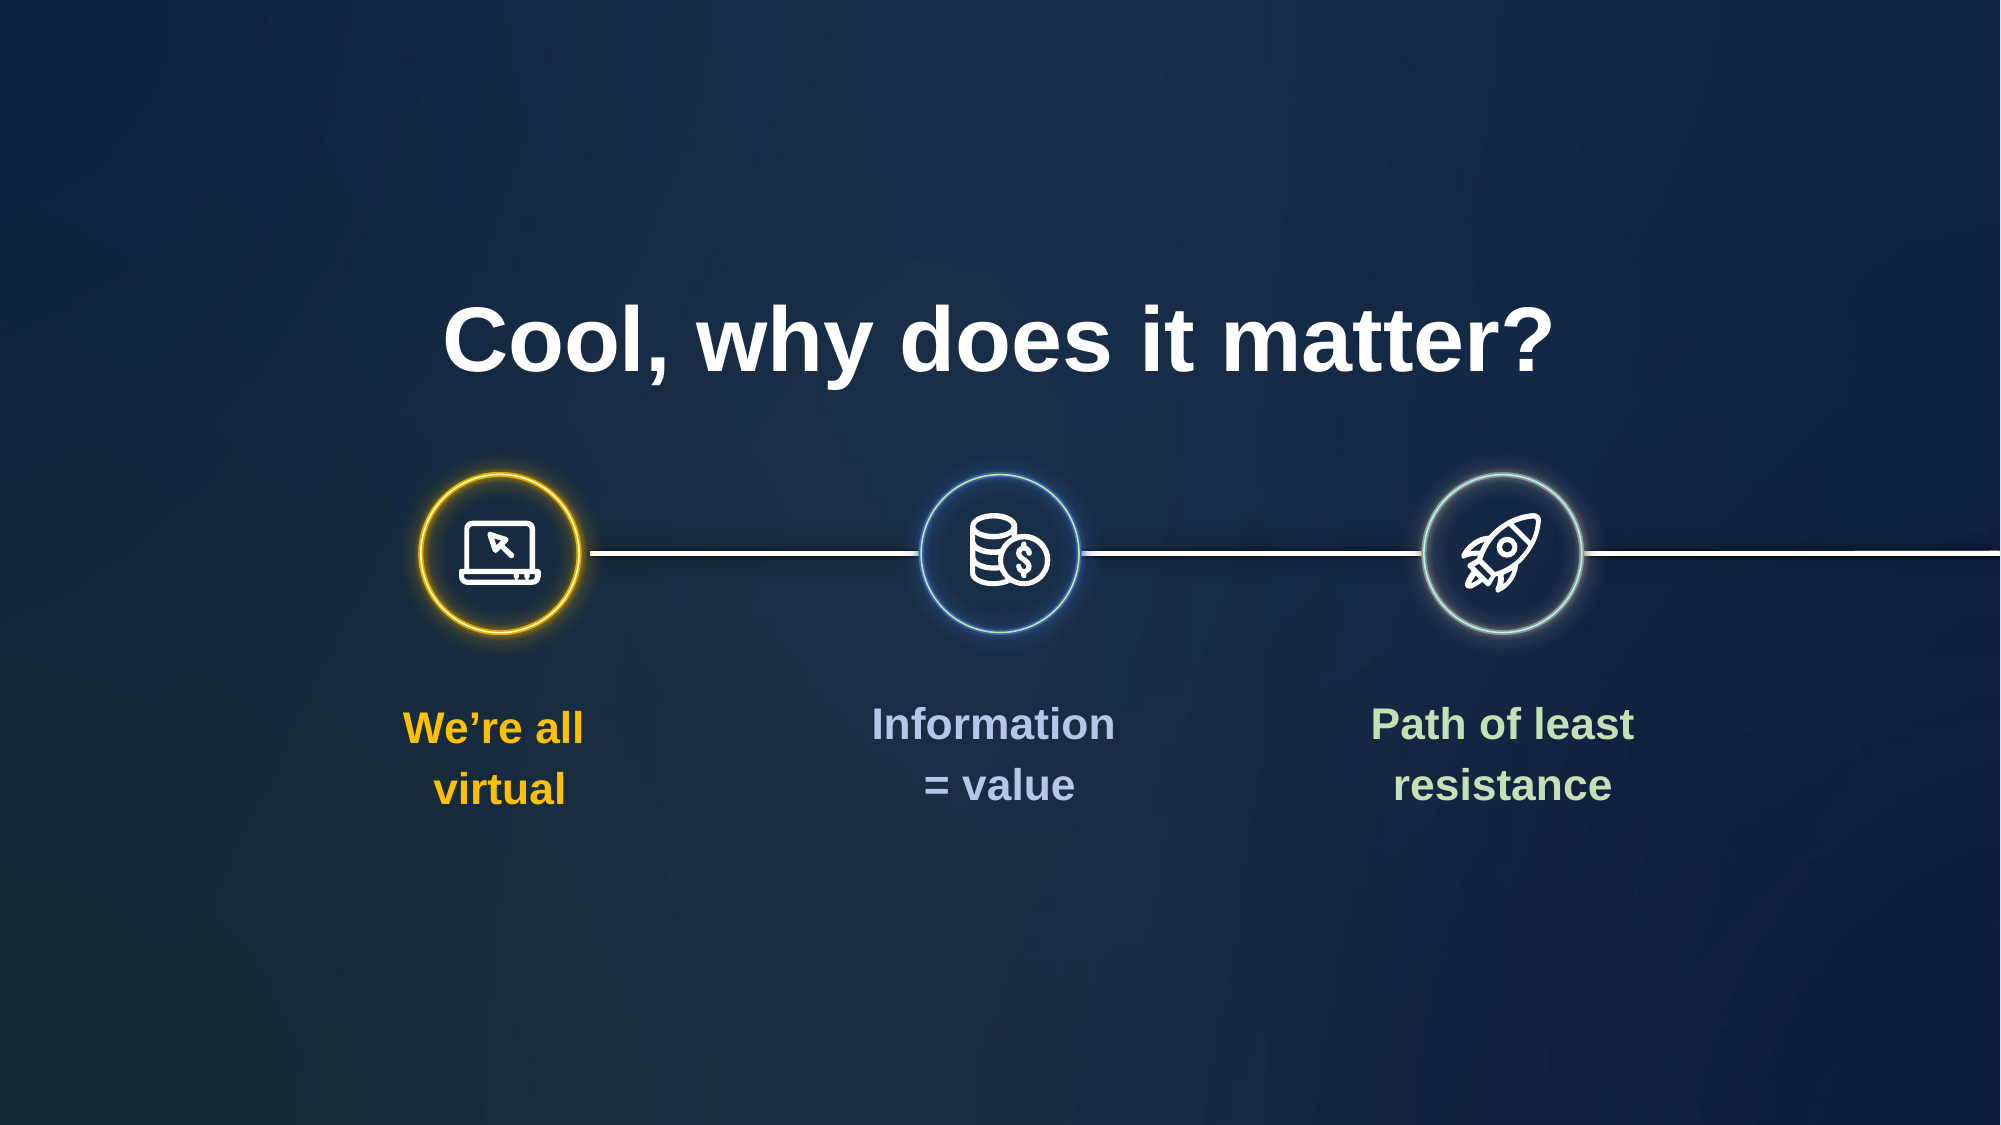

# Cool, why does it matter?

Information
= value
Path of least resistance
We’re all
virtual